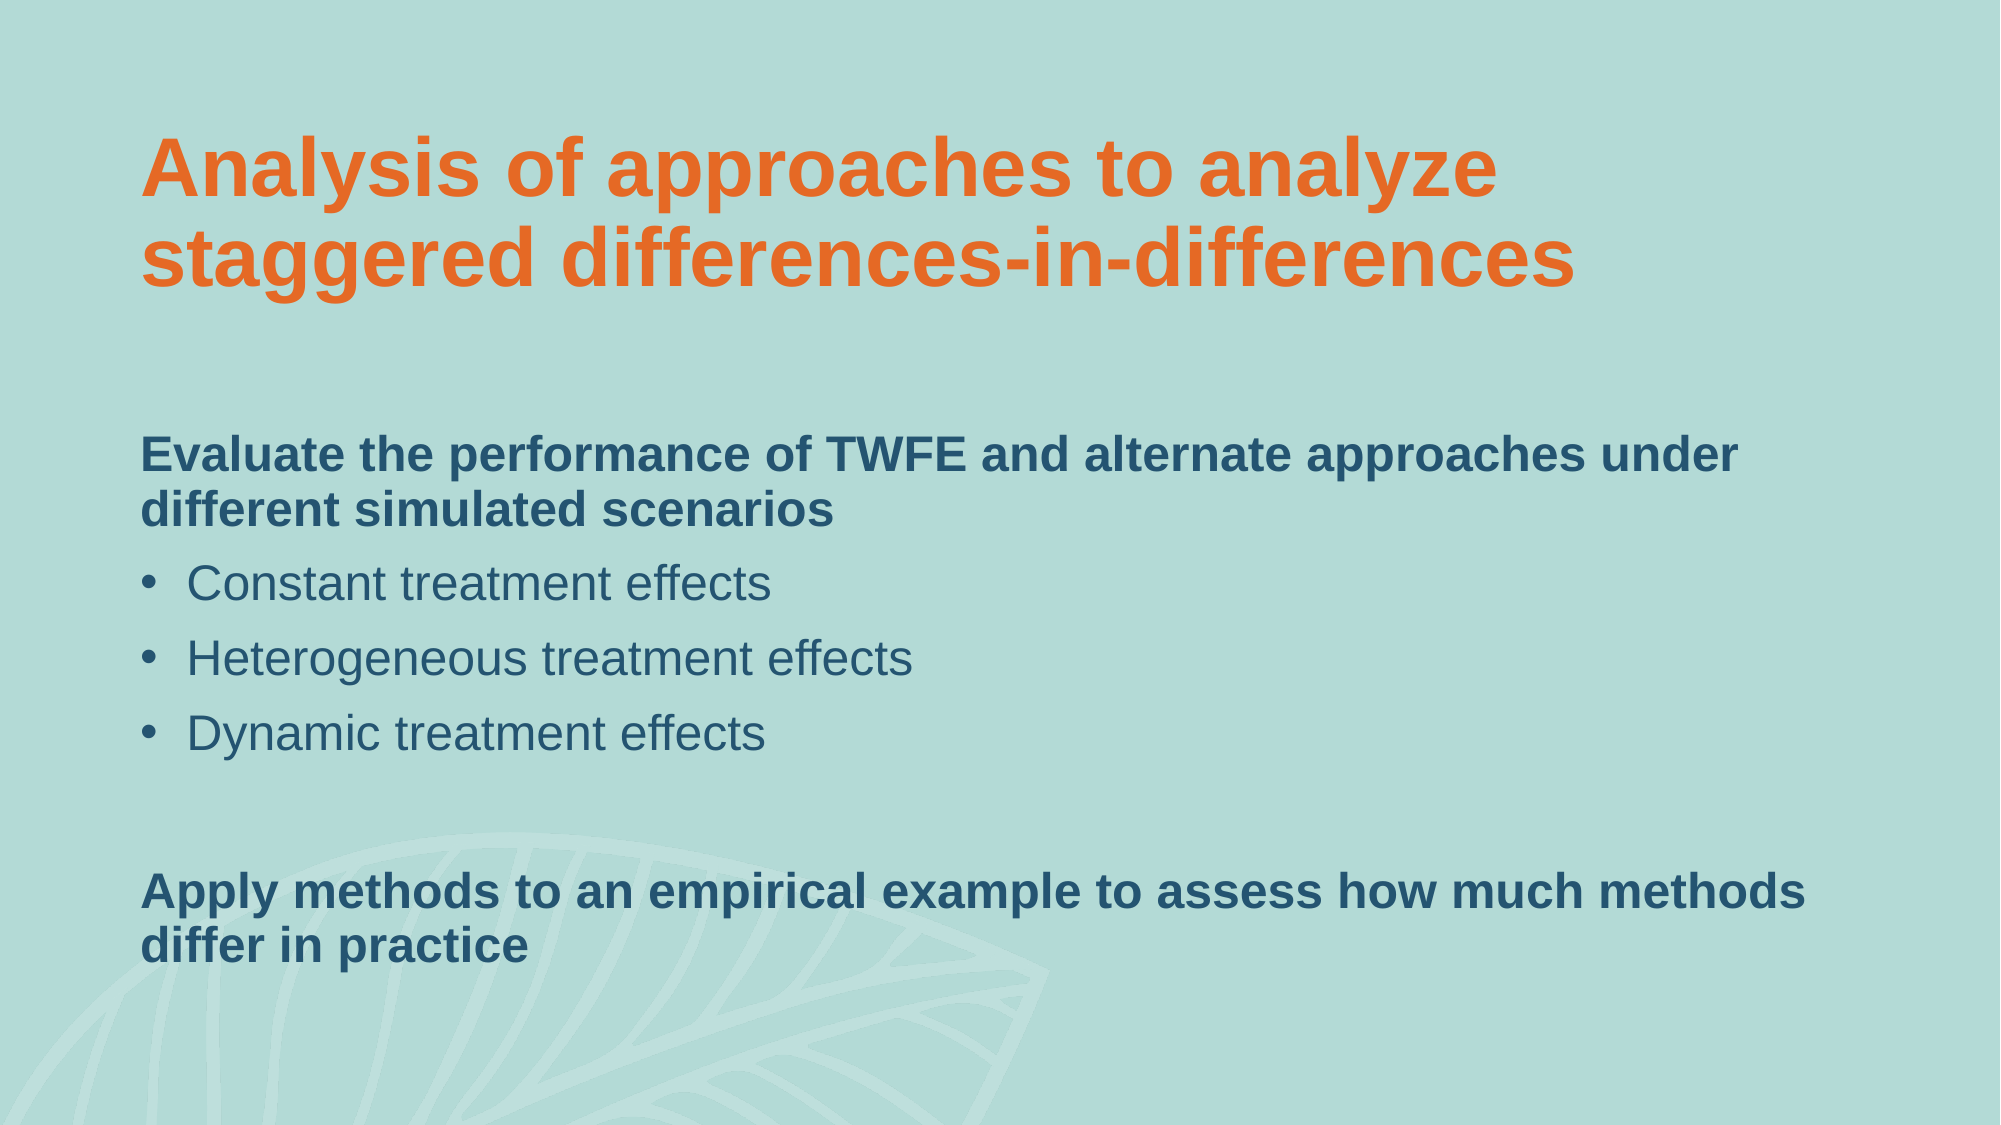

# Analysis of approaches to analyze staggered differences-in-differences
Evaluate the performance of TWFE and alternate approaches under different simulated scenarios
Constant treatment effects
Heterogeneous treatment effects
Dynamic treatment effects

Apply methods to an empirical example to assess how much methods differ in practice